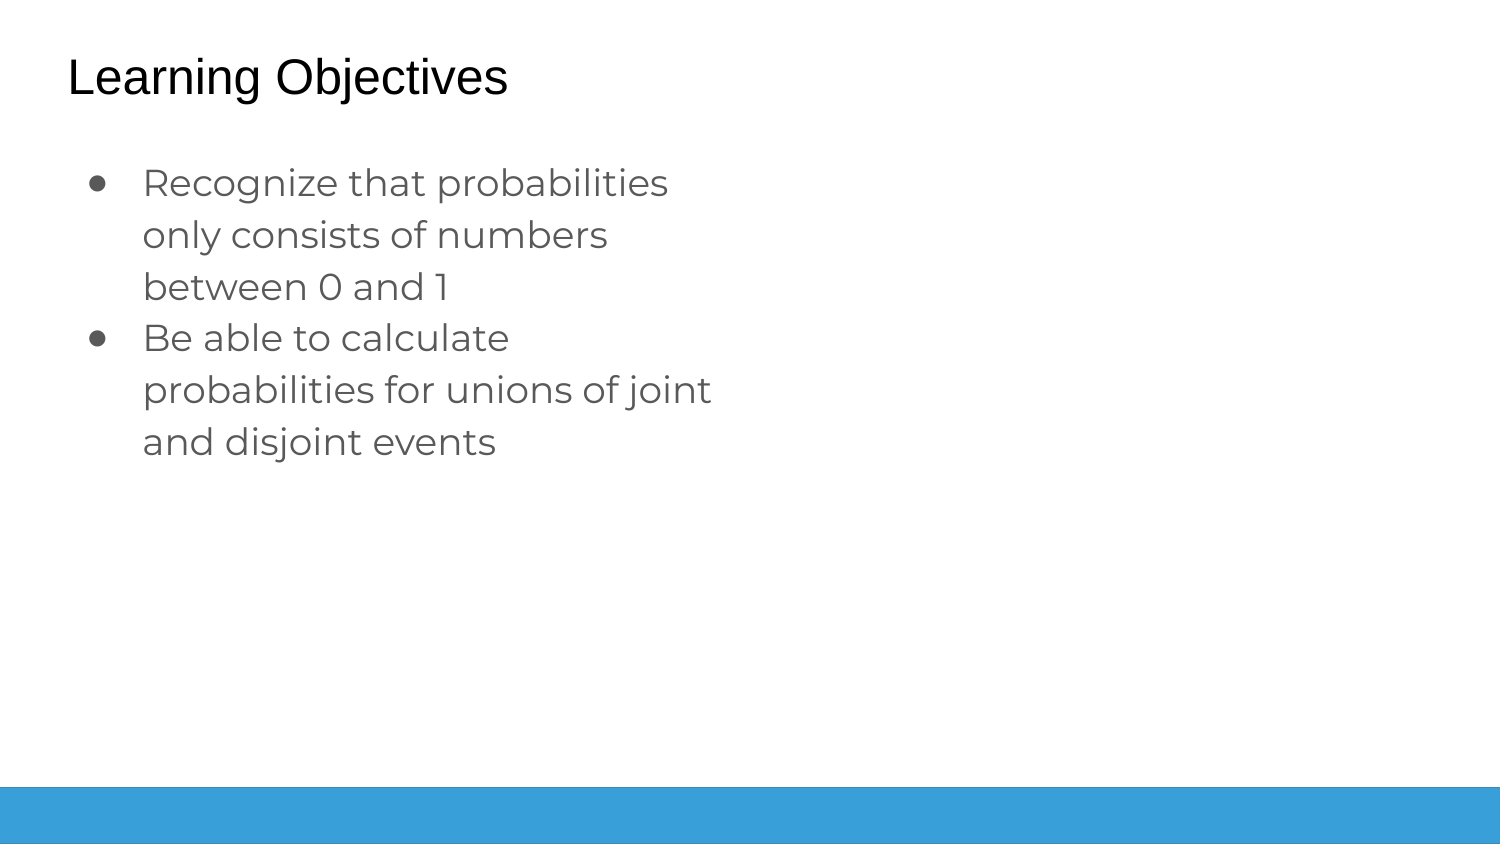

Learning Objectives
Recognize that probabilities only consists of numbers between 0 and 1
Be able to calculate probabilities for unions of joint and disjoint events